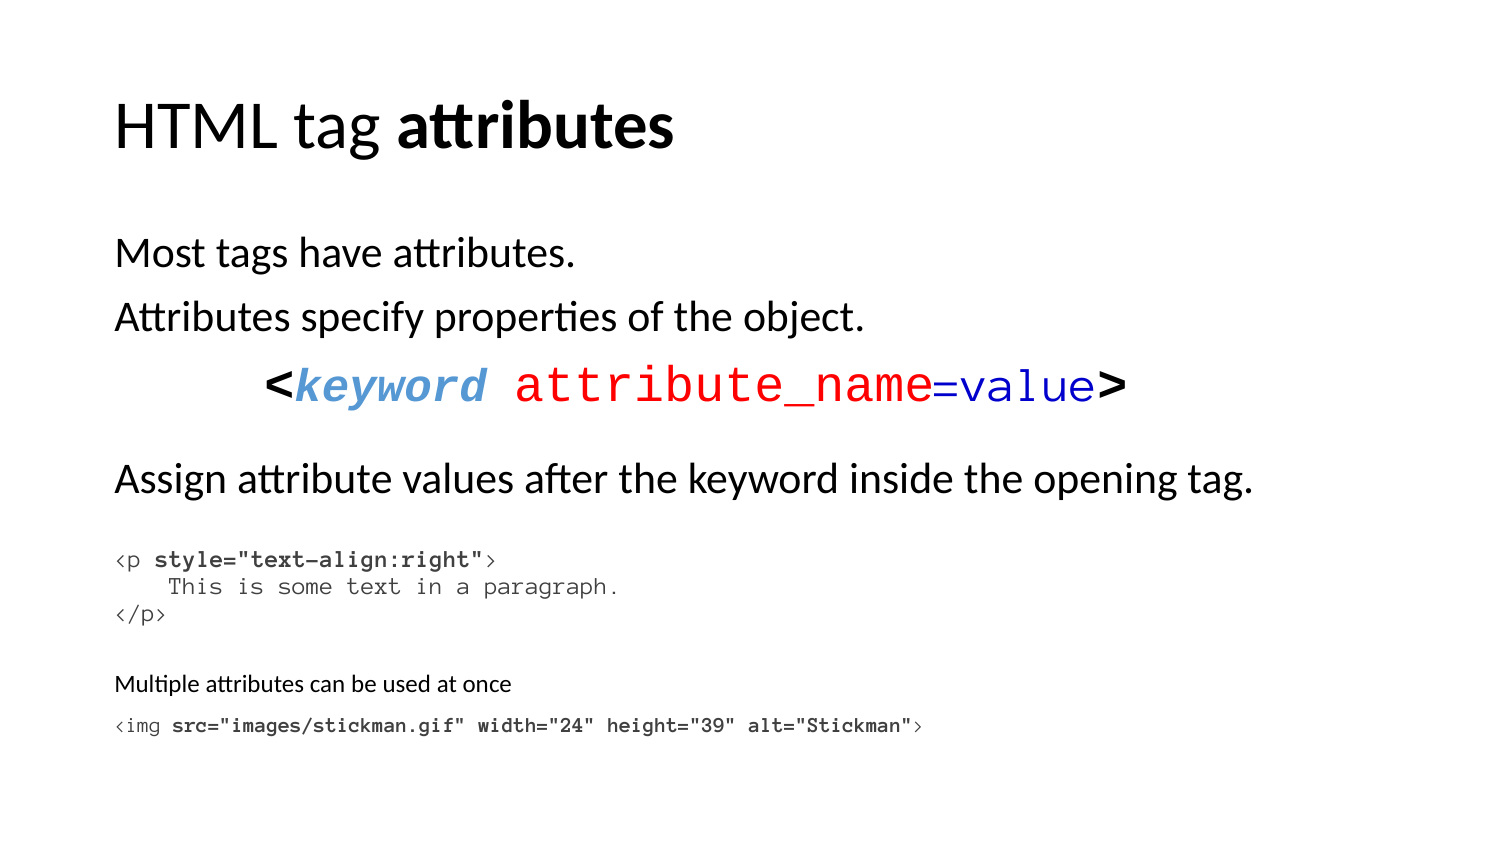

# HTML tag attributes
Most tags have attributes.
Attributes specify properties of the object.
     <keyword attribute_name=value>
Assign attribute values after the keyword inside the opening tag.
<p style="text-align:right">
    This is some text in a paragraph.
</p>
Multiple attributes can be used at once
<img src="images/stickman.gif" width="24" height="39" alt="Stickman">